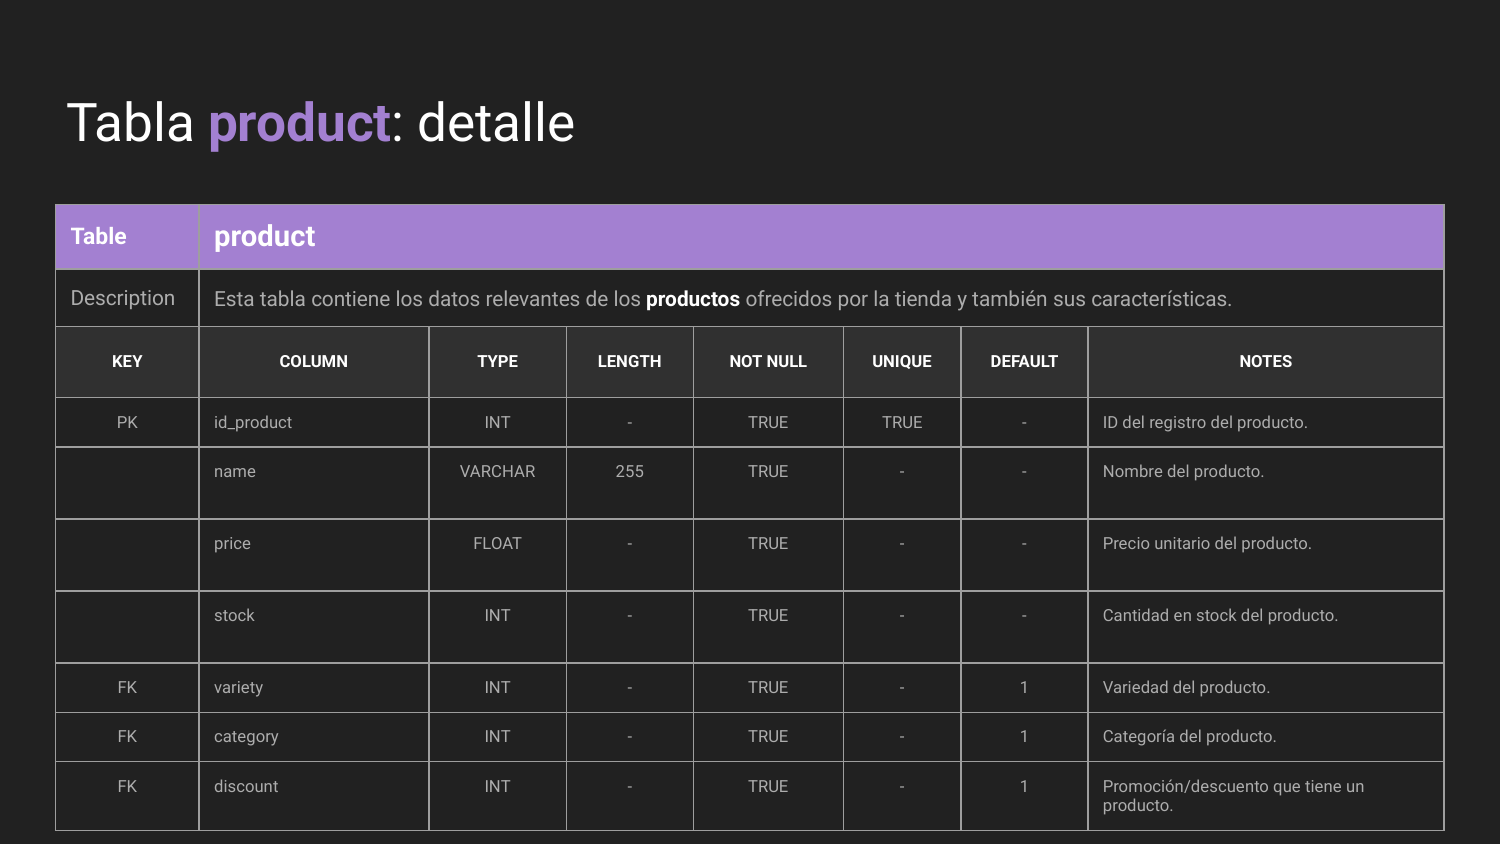

# Tabla product: detalle
| Table | product |  |  |  |  |  |  |
| --- | --- | --- | --- | --- | --- | --- | --- |
| Description | Esta tabla contiene los datos relevantes de los productos ofrecidos por la tienda y también sus características. |  |  |  |  |  |  |
| KEY | COLUMN | TYPE | LENGTH | NOT NULL | UNIQUE | DEFAULT | NOTES |
| PK | id\_product | INT | - | TRUE | TRUE | - | ID del registro del producto. |
|  | name | VARCHAR | 255 | TRUE | - | - | Nombre del producto. |
|  | price | FLOAT | - | TRUE | - | - | Precio unitario del producto. |
|  | stock | INT | - | TRUE | - | - | Cantidad en stock del producto. |
| FK | variety | INT | - | TRUE | - | 1 | Variedad del producto. |
| FK | category | INT | - | TRUE | - | 1 | Categoría del producto. |
| FK | discount | INT | - | TRUE | - | 1 | Promoción/descuento que tiene un producto. |